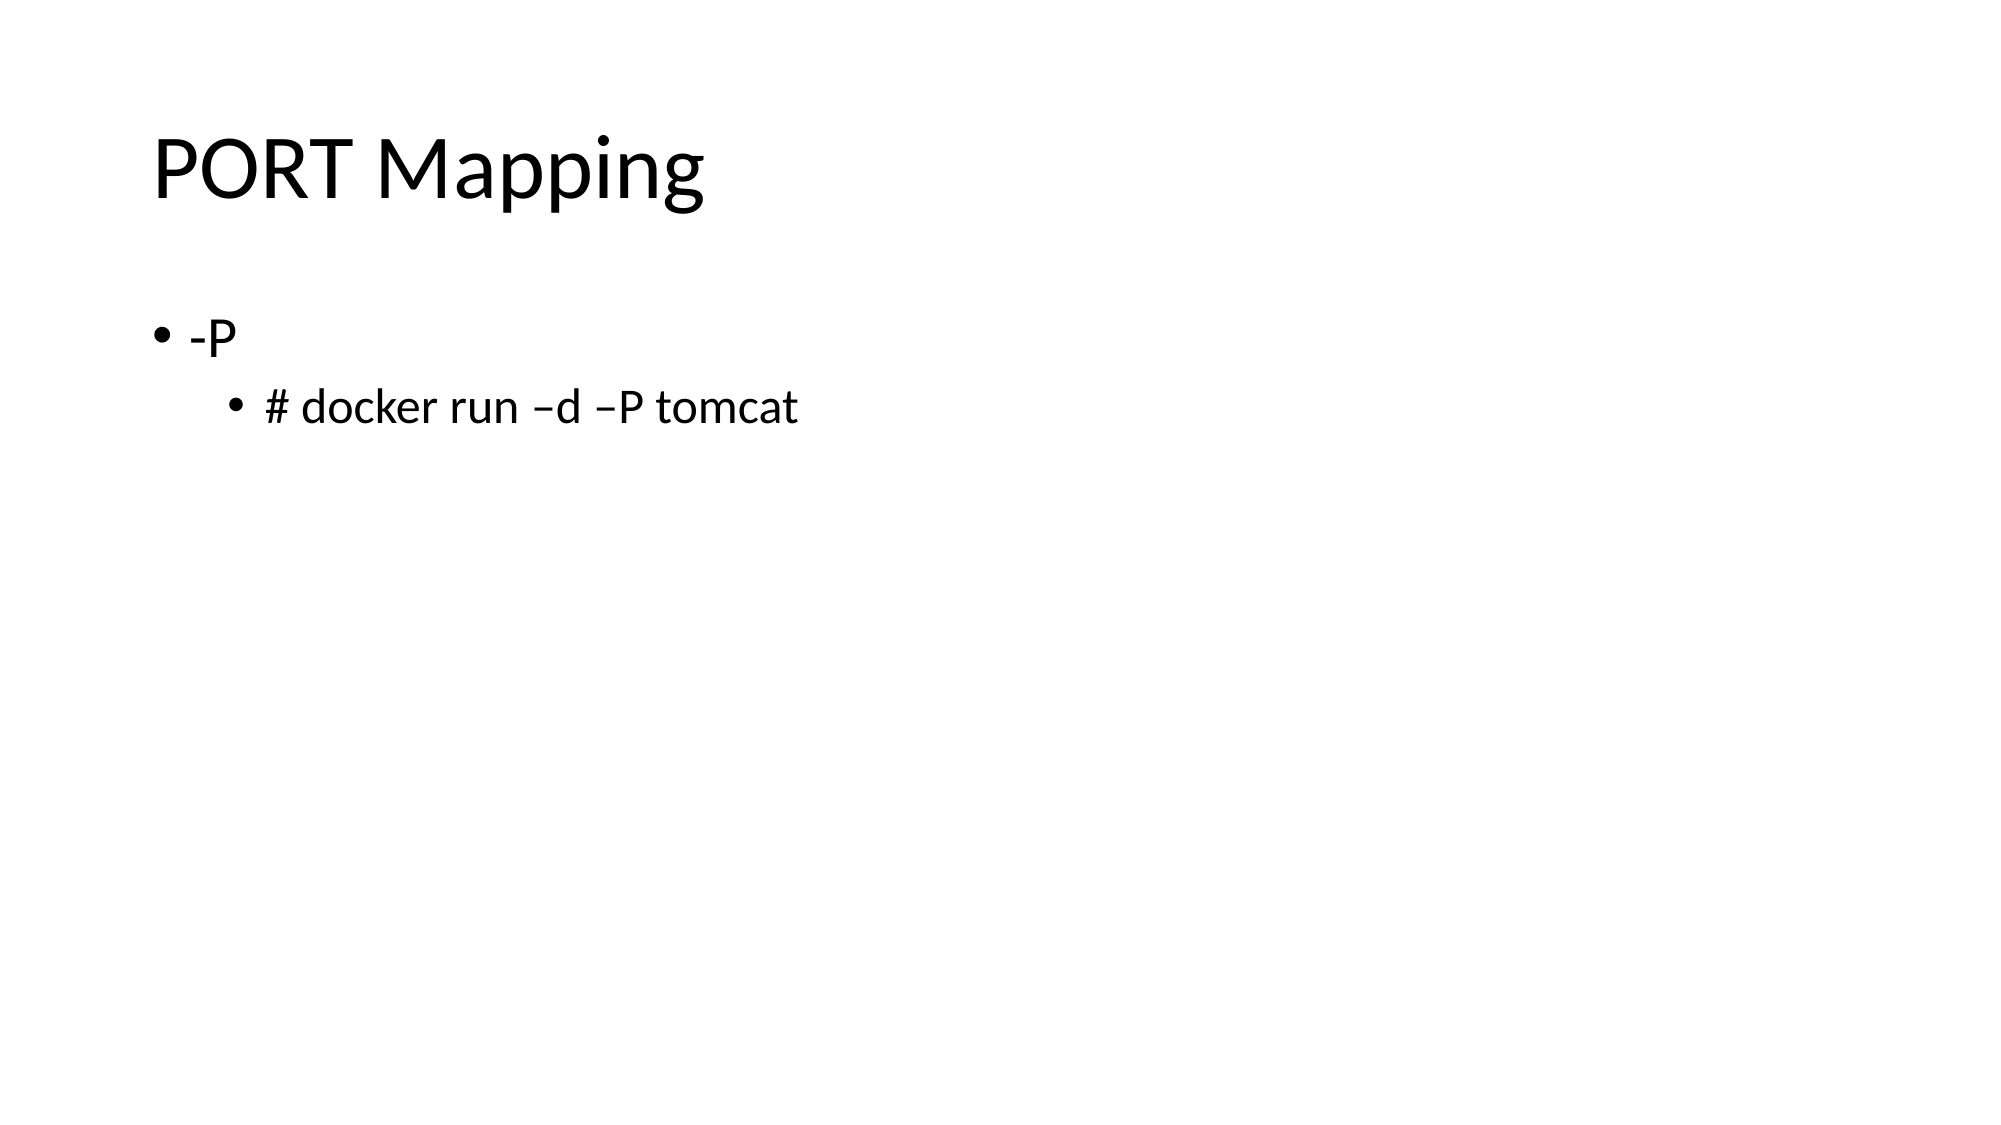

# PORT Mapping
-P
# docker run –d –P tomcat